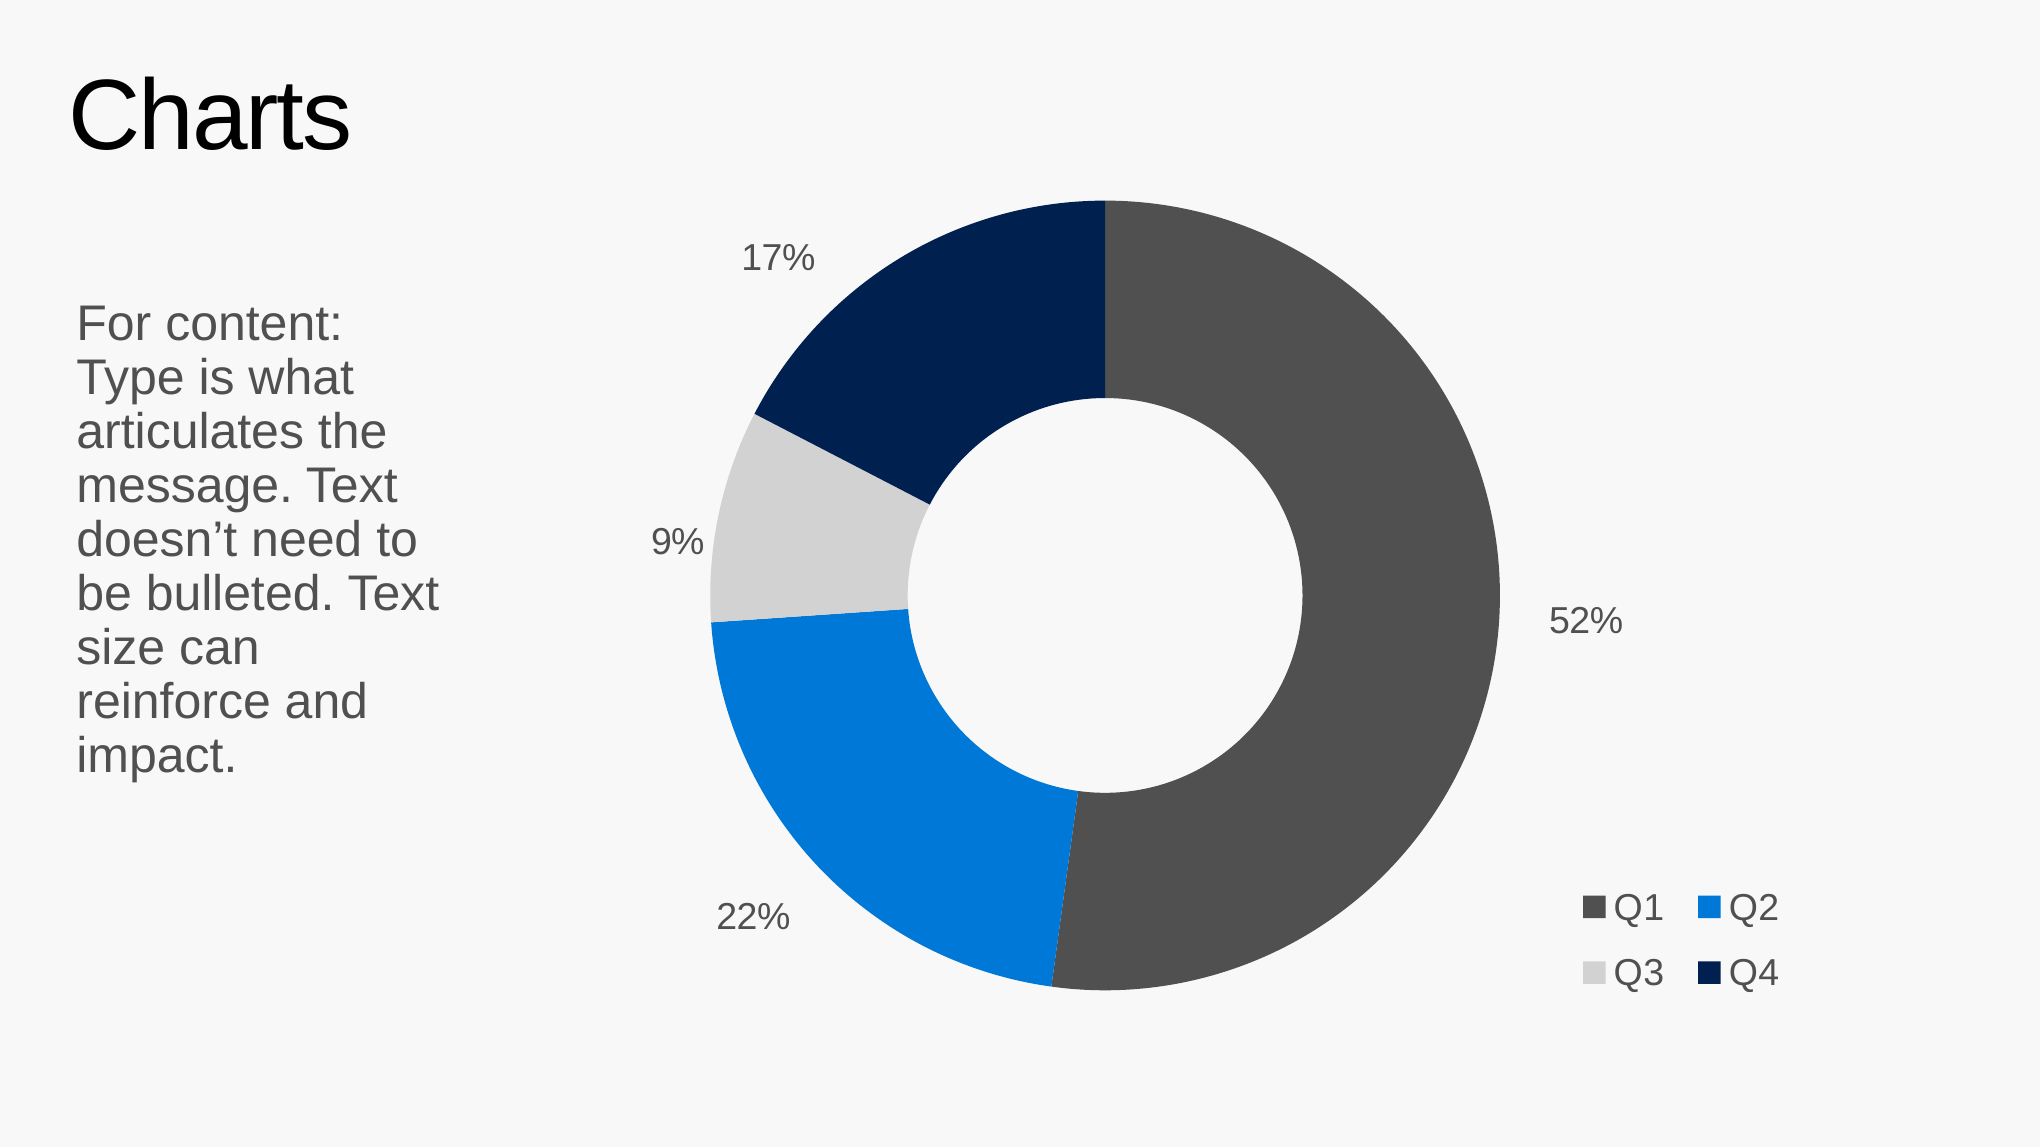

# Charts

### Chart

| Category | Series 1 |
|---|---|
| Q1 | 0.6 |
| Q2 | 0.25 |
| Q3 | 0.1 |
| Q4 | 0.2 |
For content:
Type is what articulates the message. Text doesn’t need to be bulleted. Text size can reinforce and impact.